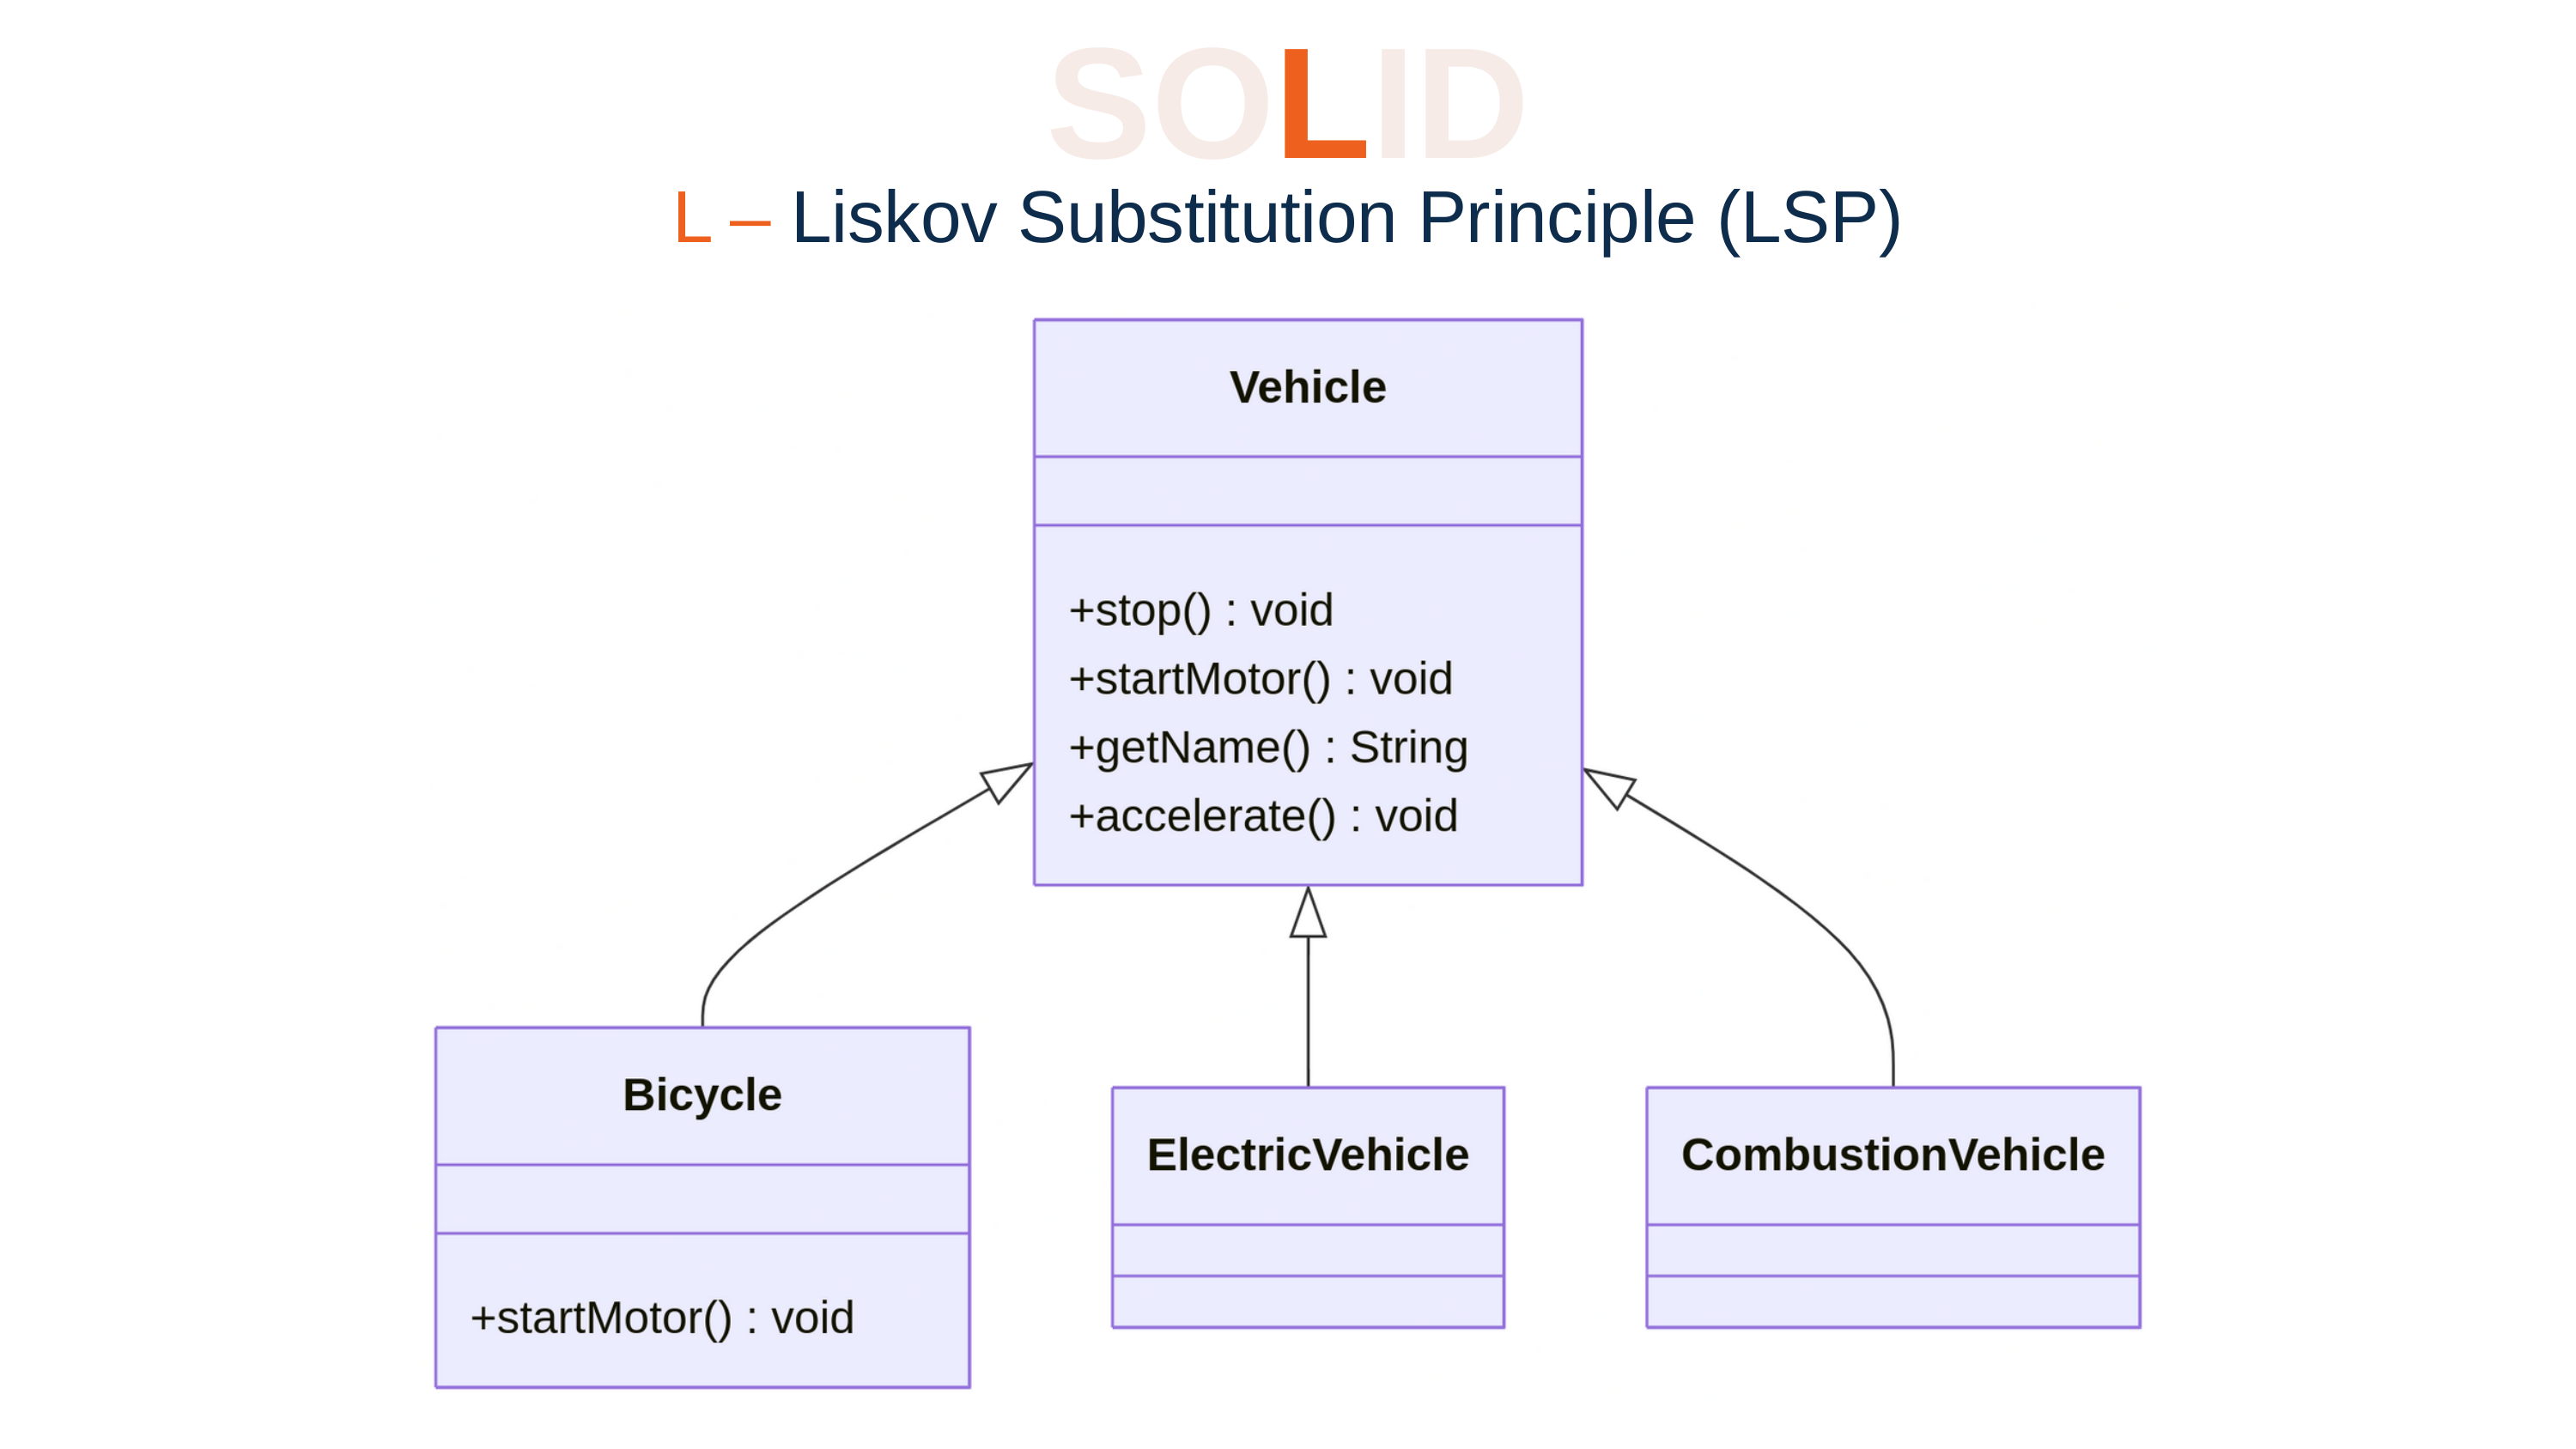

SOLID
L – Liskov Substitution Principle (LSP)